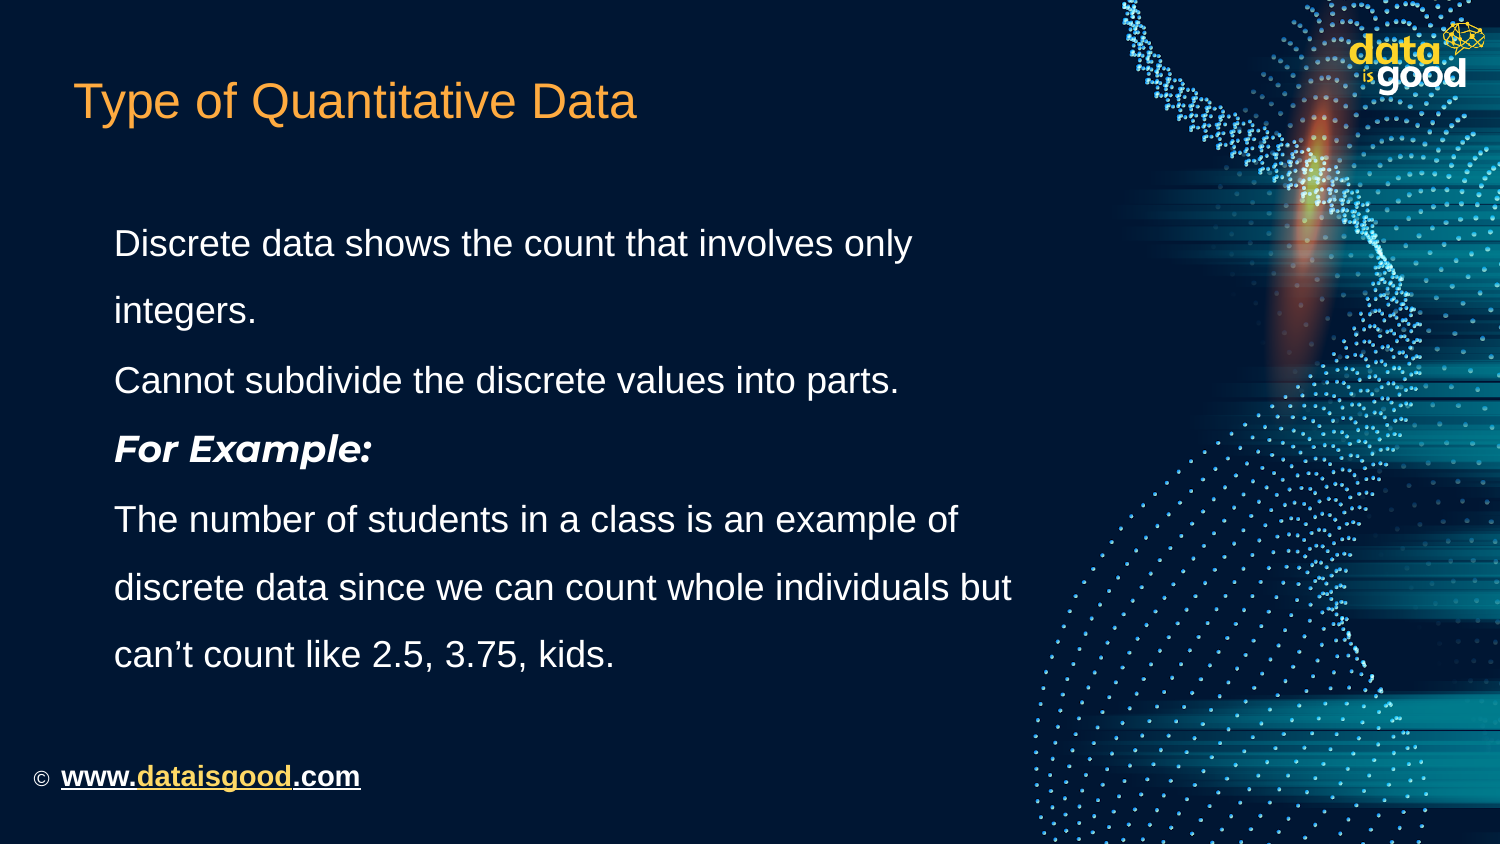

# Type of Quantitative Data
Discrete data shows the count that involves only integers.
Cannot subdivide the discrete values into parts.
For Example:
The number of students in a class is an example of discrete data since we can count whole individuals but can’t count like 2.5, 3.75, kids.